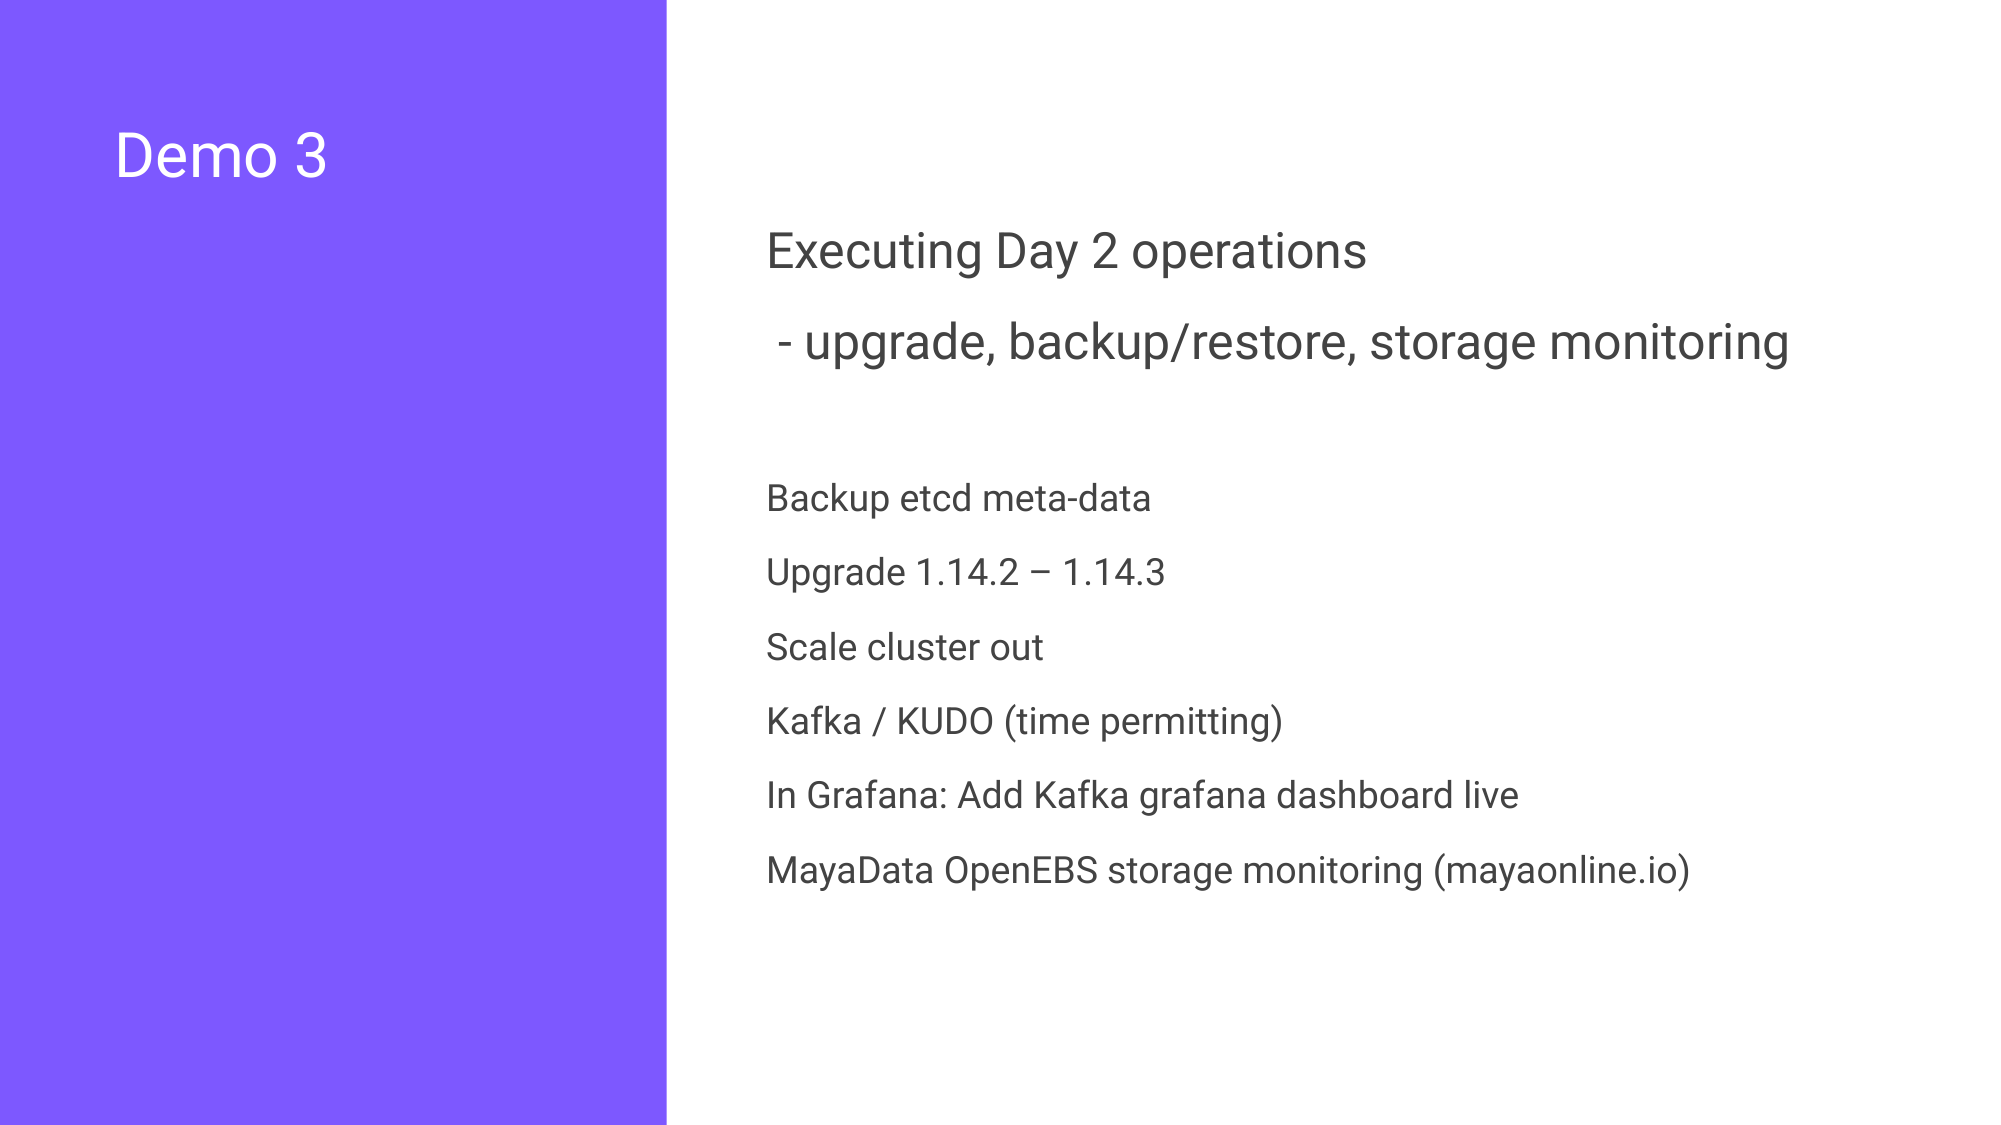

# Demo 3
Executing Day 2 operations
 - upgrade, backup/restore, storage monitoring

Backup etcd meta-data
Upgrade 1.14.2 – 1.14.3
Scale cluster out
Kafka / KUDO (time permitting)
In Grafana: Add Kafka grafana dashboard live
MayaData OpenEBS storage monitoring (mayaonline.io)